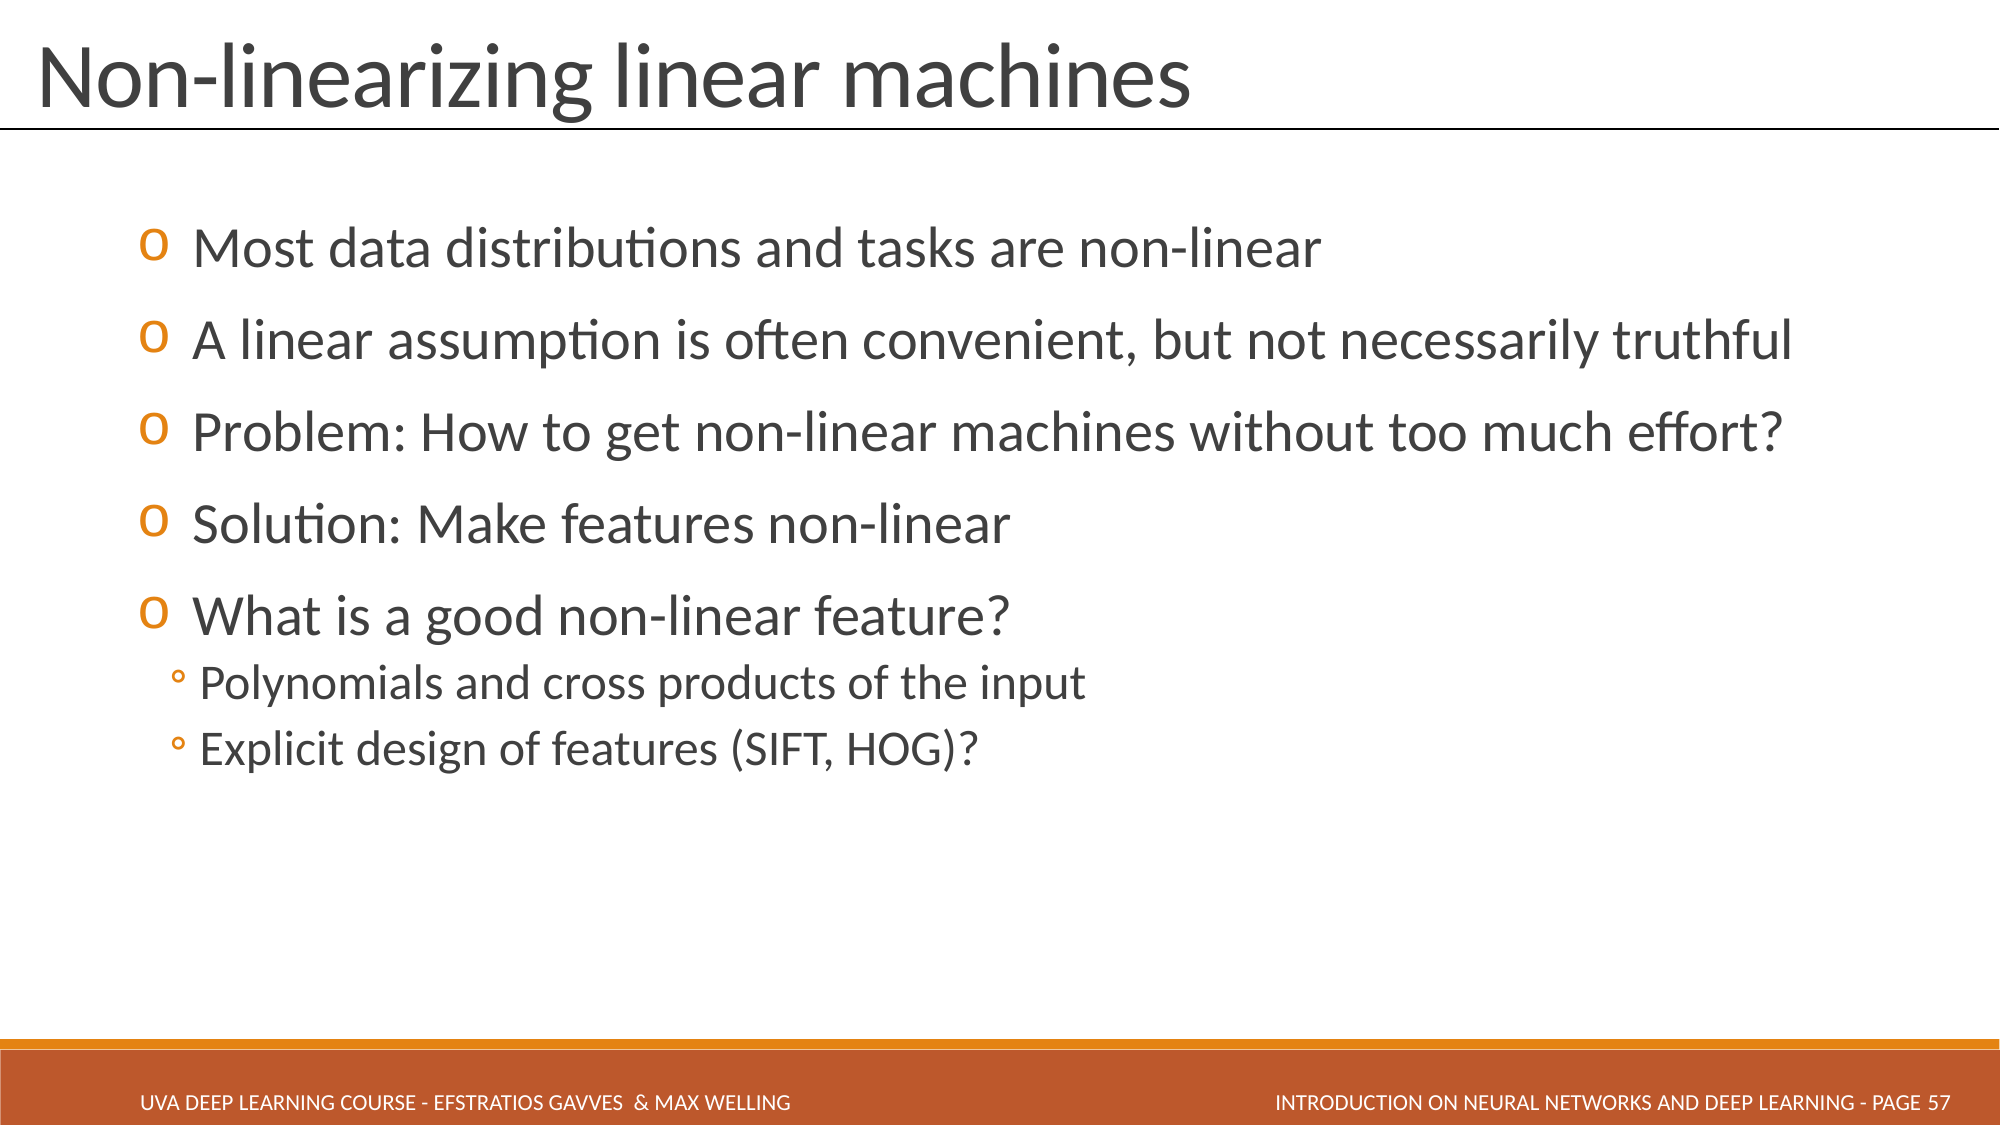

# Non-linearizing linear machines
Most data distributions and tasks are non-linear
A linear assumption is often convenient, but not necessarily truthful
Problem: How to get non-linear machines without too much effort?
Solution: Make features non-linear
What is a good non-linear feature?
Polynomials and cross products of the input
Explicit design of features (SIFT, HOG)?
INTRODUCTION ON NEURAL NETWORKS AND DEEP LEARNING - PAGE 57
UVA Deep Learning COURSE - Efstratios Gavves  & Max Welling